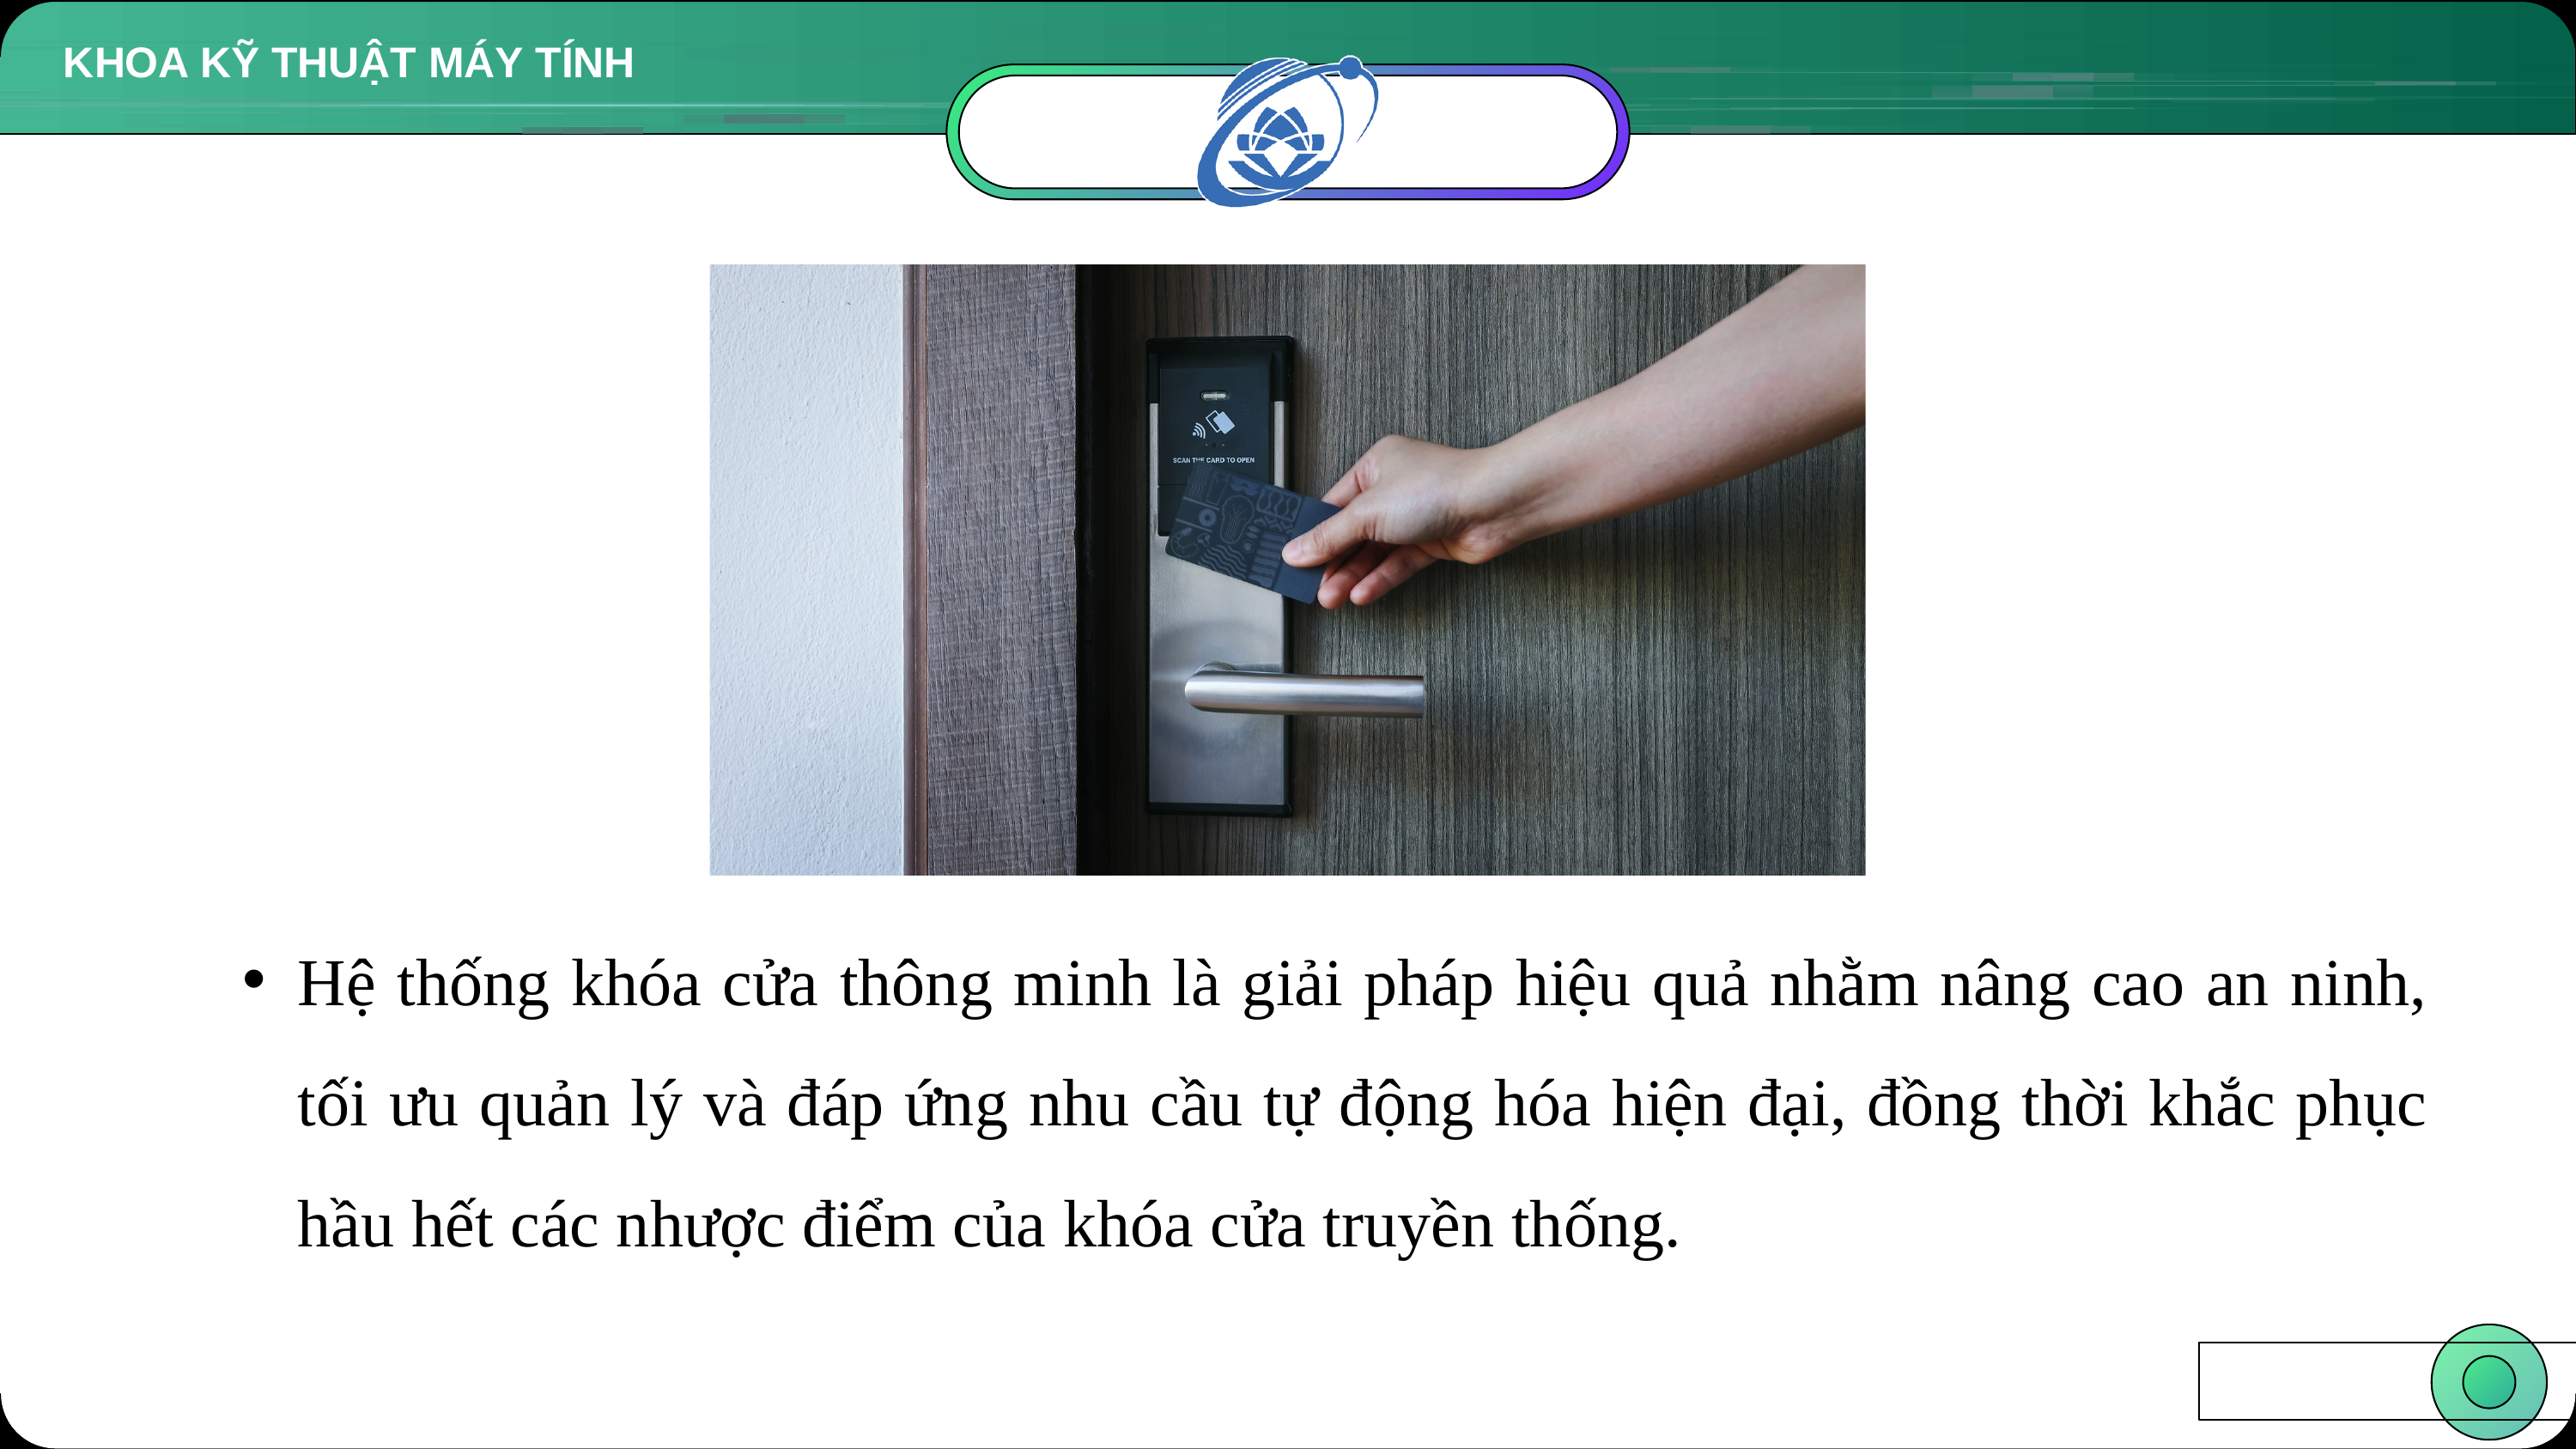

www.9slide.vn

KHOA KỸ THUẬT MÁY TÍNH

Hệ thống khóa cửa thông minh là giải pháp hiệu quả nhằm nâng cao an ninh, tối ưu quản lý và đáp ứng nhu cầu tự động hóa hiện đại, đồng thời khắc phục hầu hết các nhược điểm của khóa cửa truyền thống.

‹#›